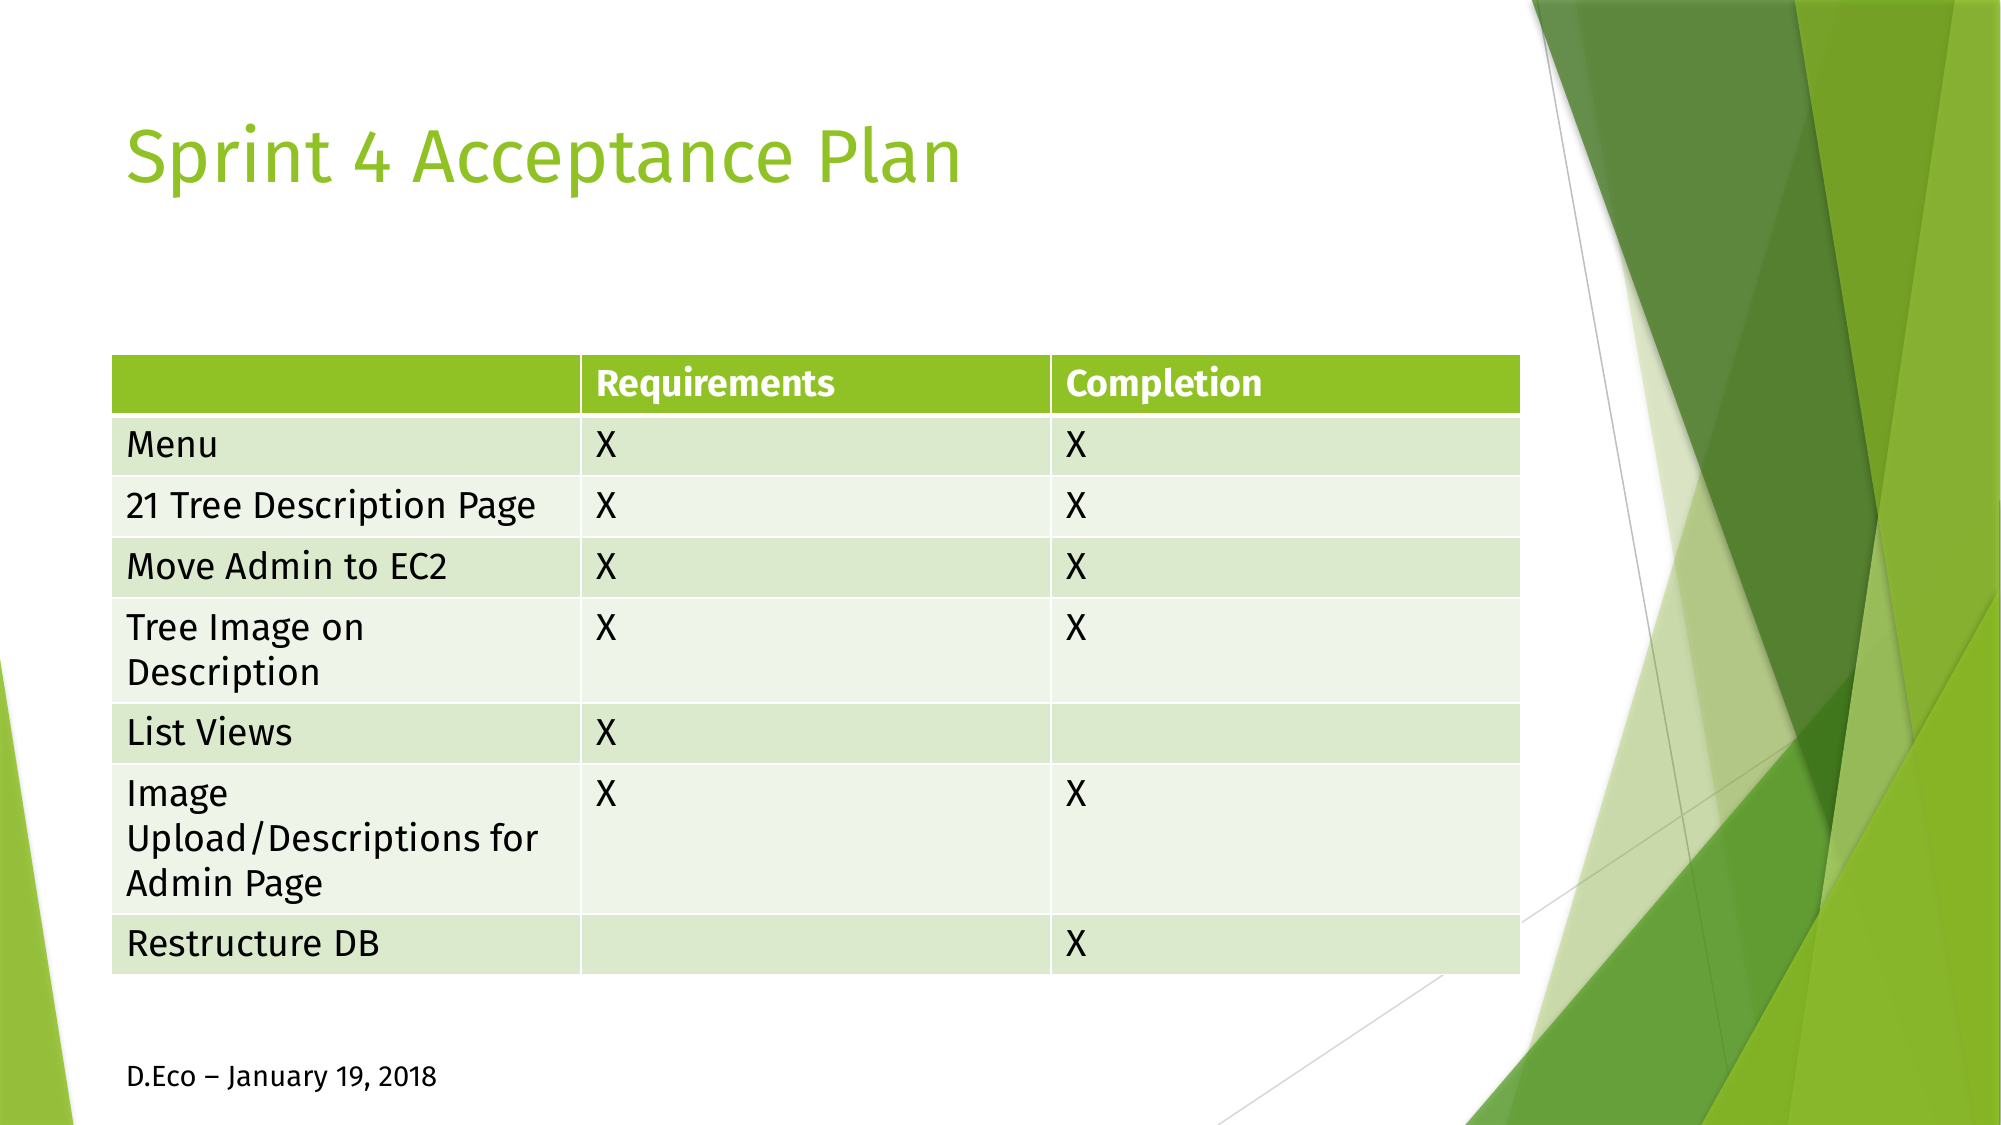

# Sprint 4 Acceptance Plan
|  | Requirements | Completion |
| --- | --- | --- |
| Menu | X | X |
| 21 Tree Description Page | X | X |
| Move Admin to EC2 | X | X |
| Tree Image on Description | X | X |
| List Views | X |  |
| Image Upload/Descriptions for Admin Page | X | X |
| Restructure DB |  | X |
D.Eco – January 19, 2018